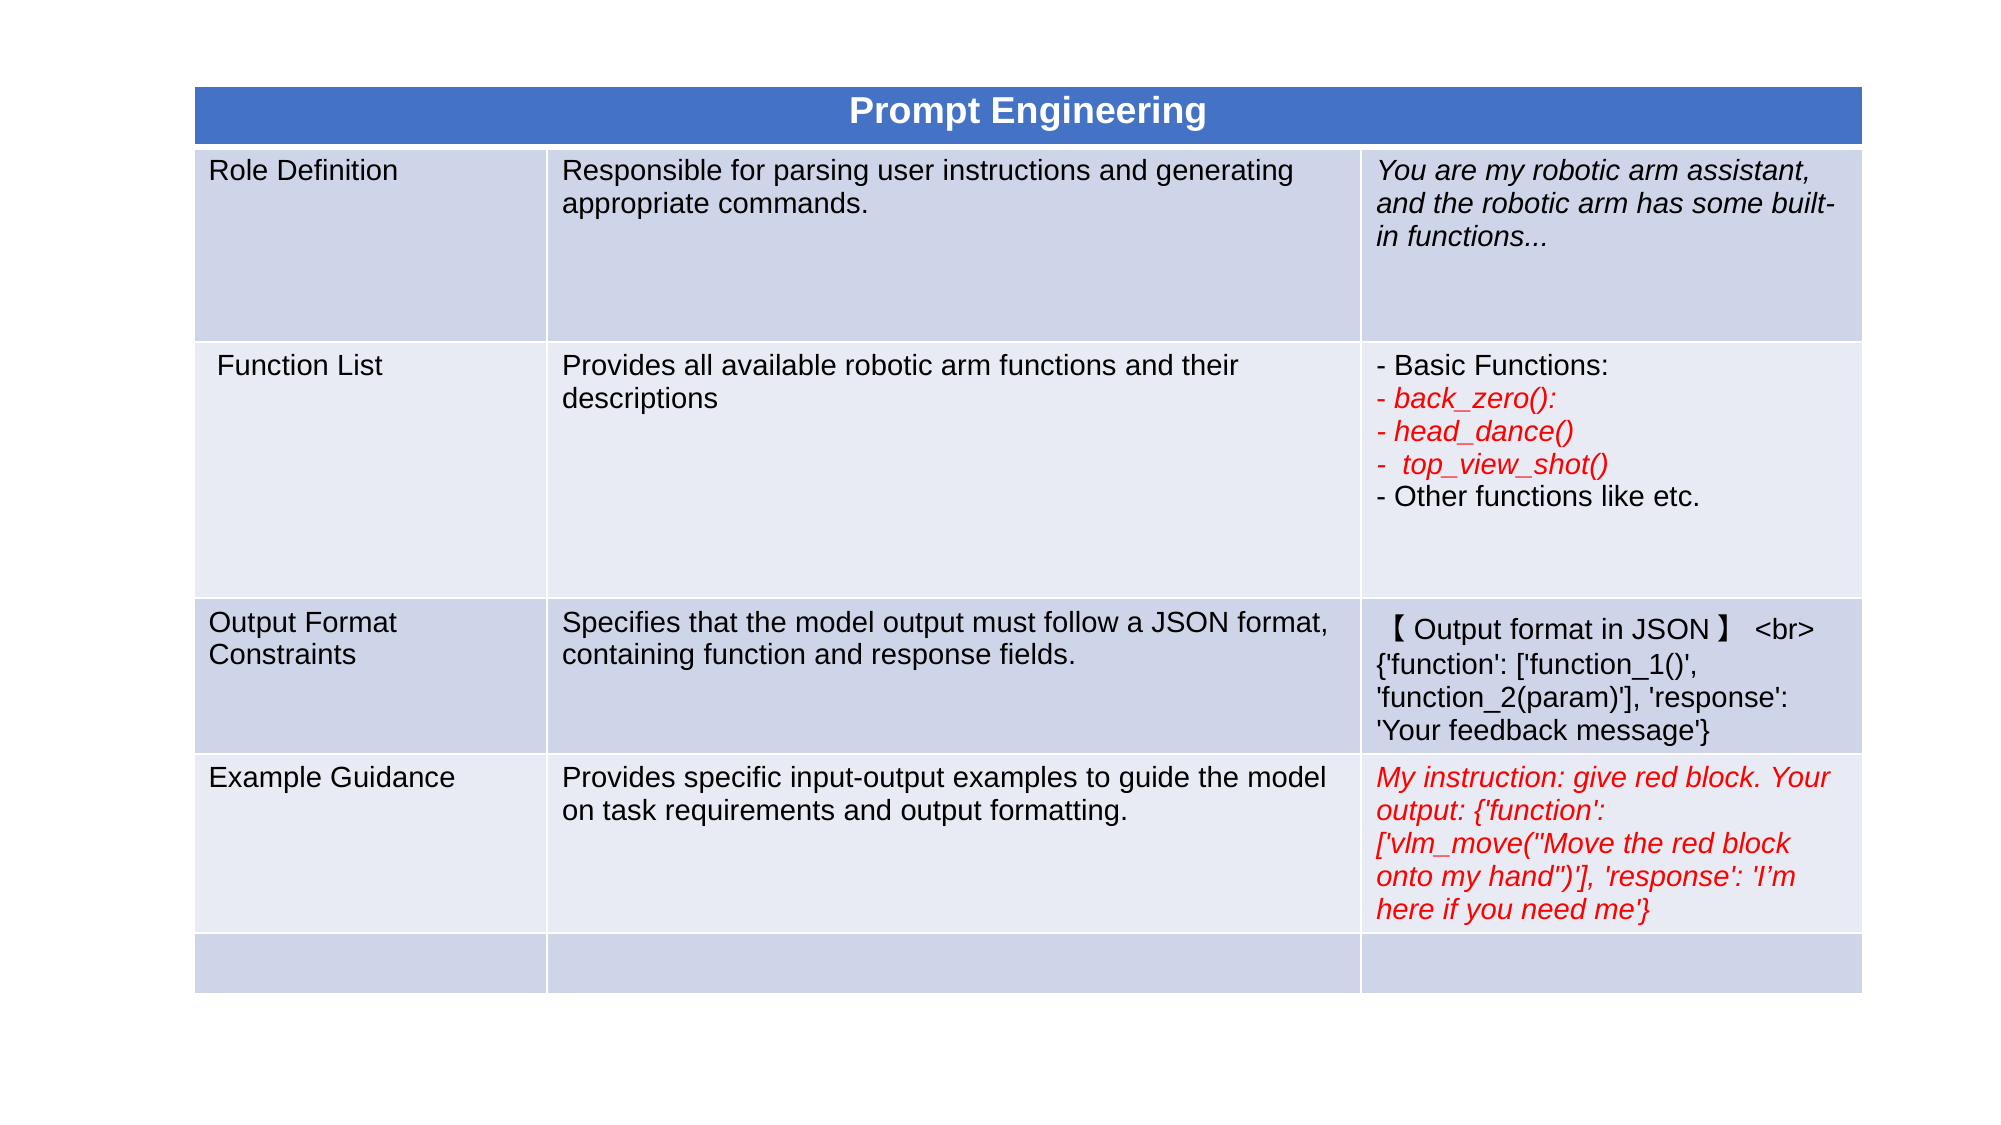

| Prompt Engineering |  |  |
| --- | --- | --- |
| Role Definition | Responsible for parsing user instructions and generating appropriate commands. | You are my robotic arm assistant, and the robotic arm has some built-in functions... |
| Function List | Provides all available robotic arm functions and their descriptions | - Basic Functions: - back\_zero(): - head\_dance() - top\_view\_shot() - Other functions like etc. |
| Output Format Constraints | Specifies that the model output must follow a JSON format, containing function and response fields. | 【Output format in JSON】<br> {'function': ['function\_1()', 'function\_2(param)'], 'response': 'Your feedback message'} |
| Example Guidance | Provides specific input-output examples to guide the model on task requirements and output formatting. | My instruction: give red block. Your output: {'function': ['vlm\_move("Move the red block onto my hand")'], 'response': 'I’m here if you need me'} |
|  |  |  |